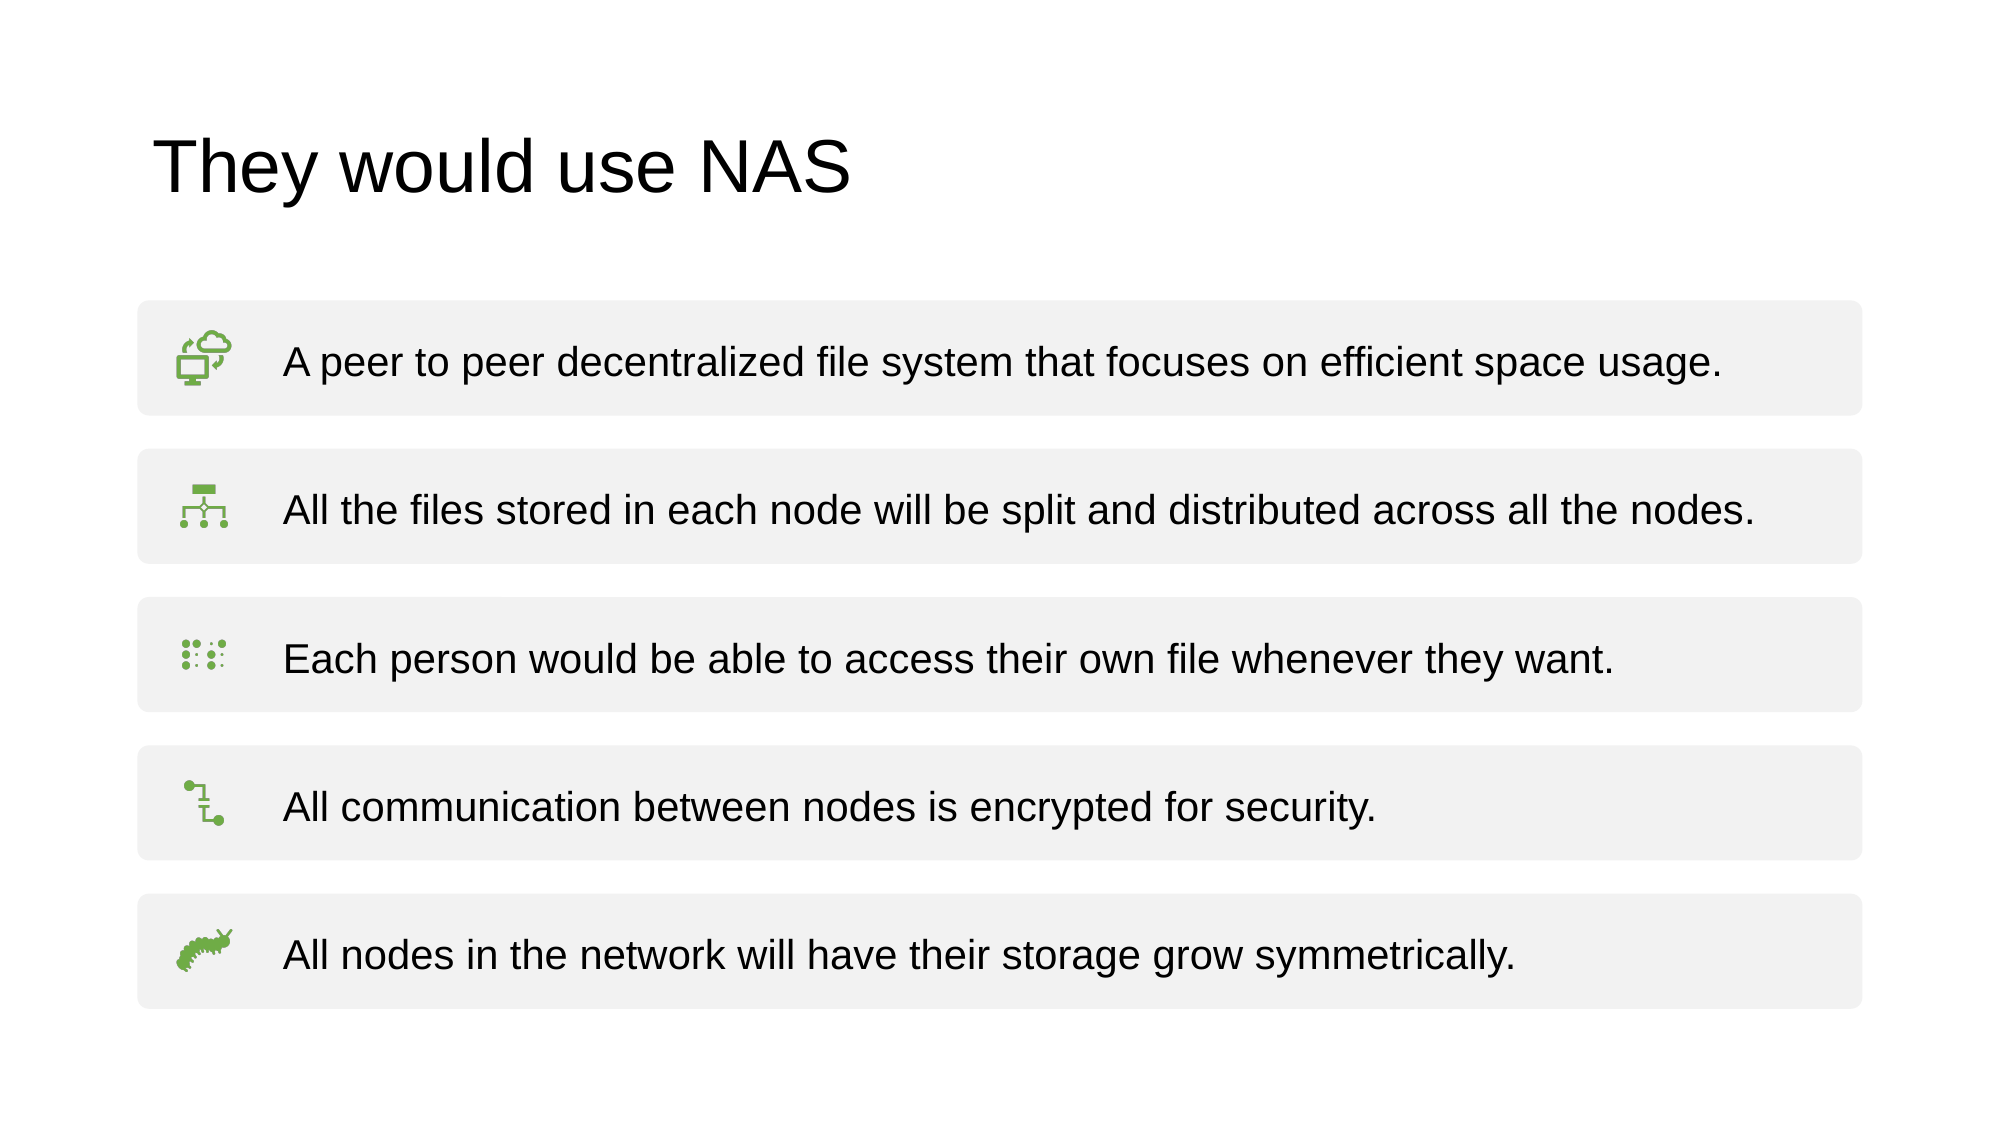

# They would use NAS
A peer to peer decentralized file system that focuses on efficient space usage.
All the files stored in each node will be split and distributed across all the nodes.
Each person would be able to access their own file whenever they want.
All communication between nodes is encrypted for security.
All nodes in the network will have their storage grow symmetrically.